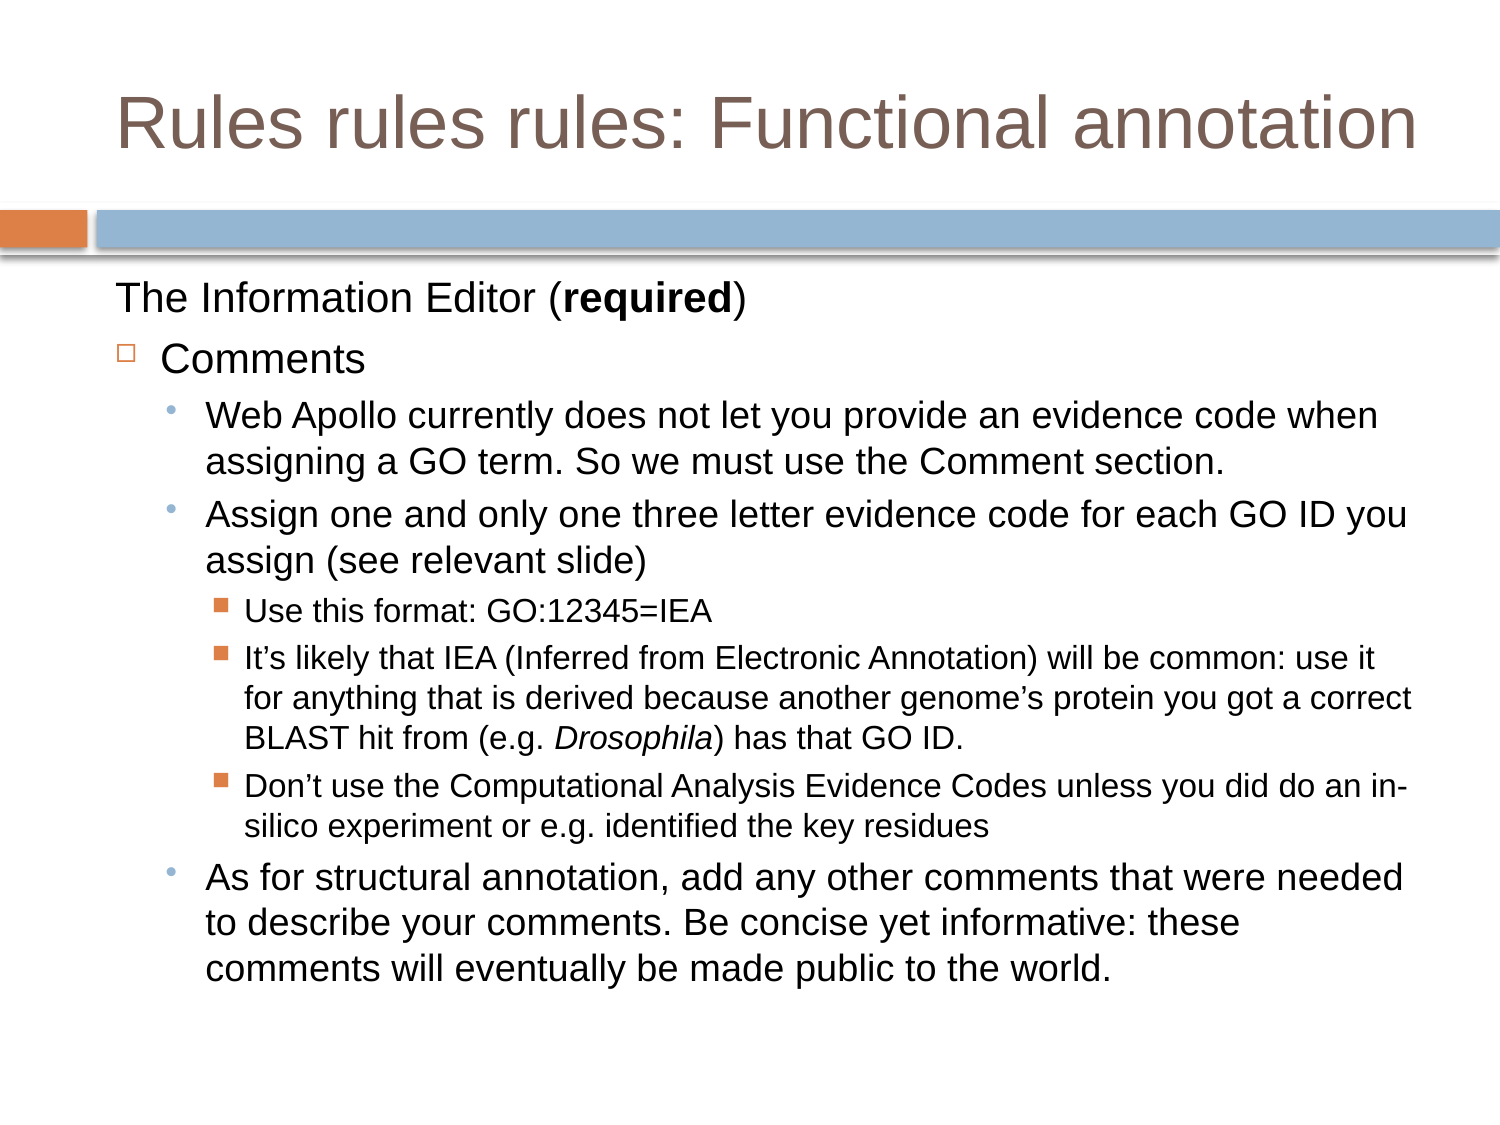

# Rules rules rules: Functional annotation
The Information Editor (required)
Comments
Web Apollo currently does not let you provide an evidence code when assigning a GO term. So we must use the Comment section.
Assign one and only one three letter evidence code for each GO ID you assign (see relevant slide)
Use this format: GO:12345=IEA
It’s likely that IEA (Inferred from Electronic Annotation) will be common: use it for anything that is derived because another genome’s protein you got a correct BLAST hit from (e.g. Drosophila) has that GO ID.
Don’t use the Computational Analysis Evidence Codes unless you did do an in-silico experiment or e.g. identified the key residues
As for structural annotation, add any other comments that were needed to describe your comments. Be concise yet informative: these comments will eventually be made public to the world.